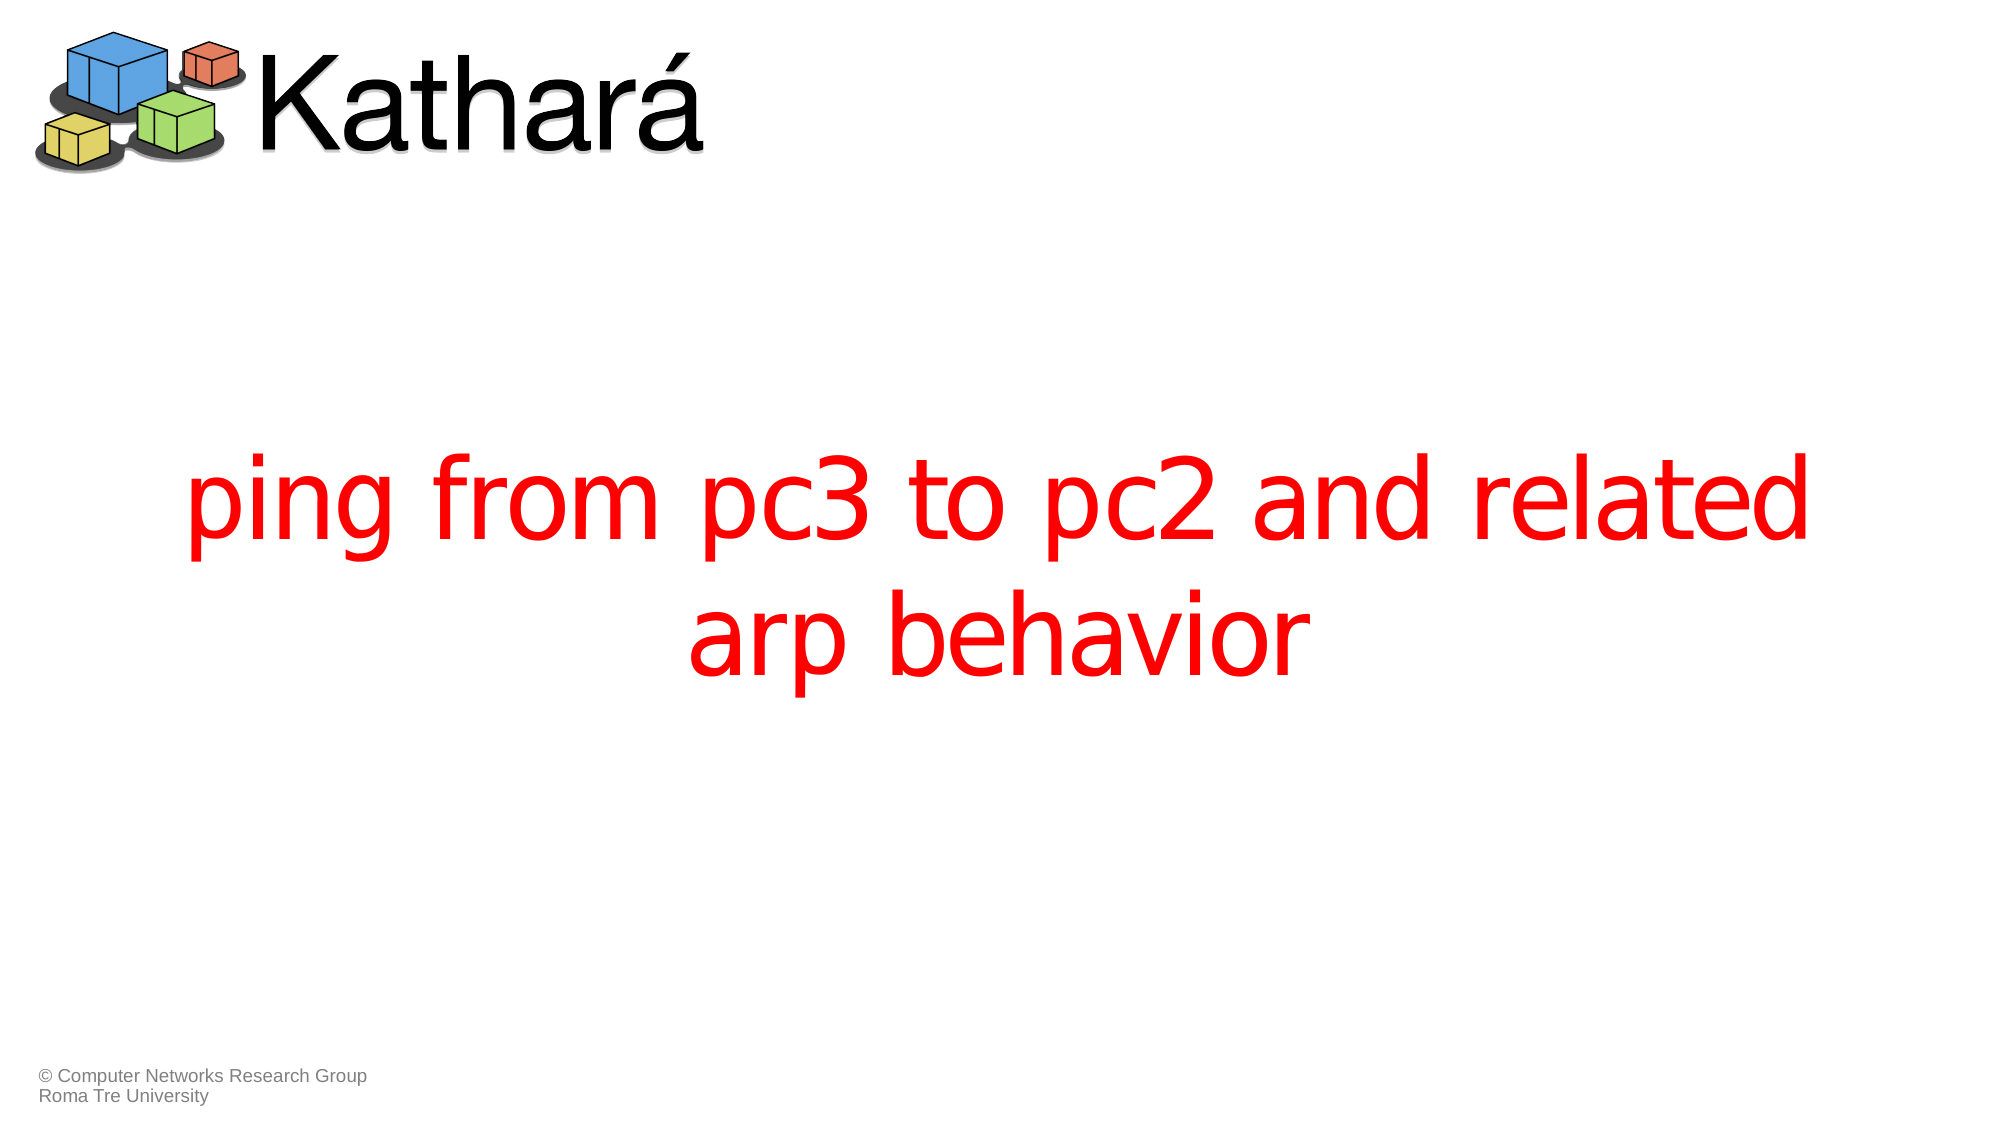

# ping from pc3 to pc2 and related arp behavior